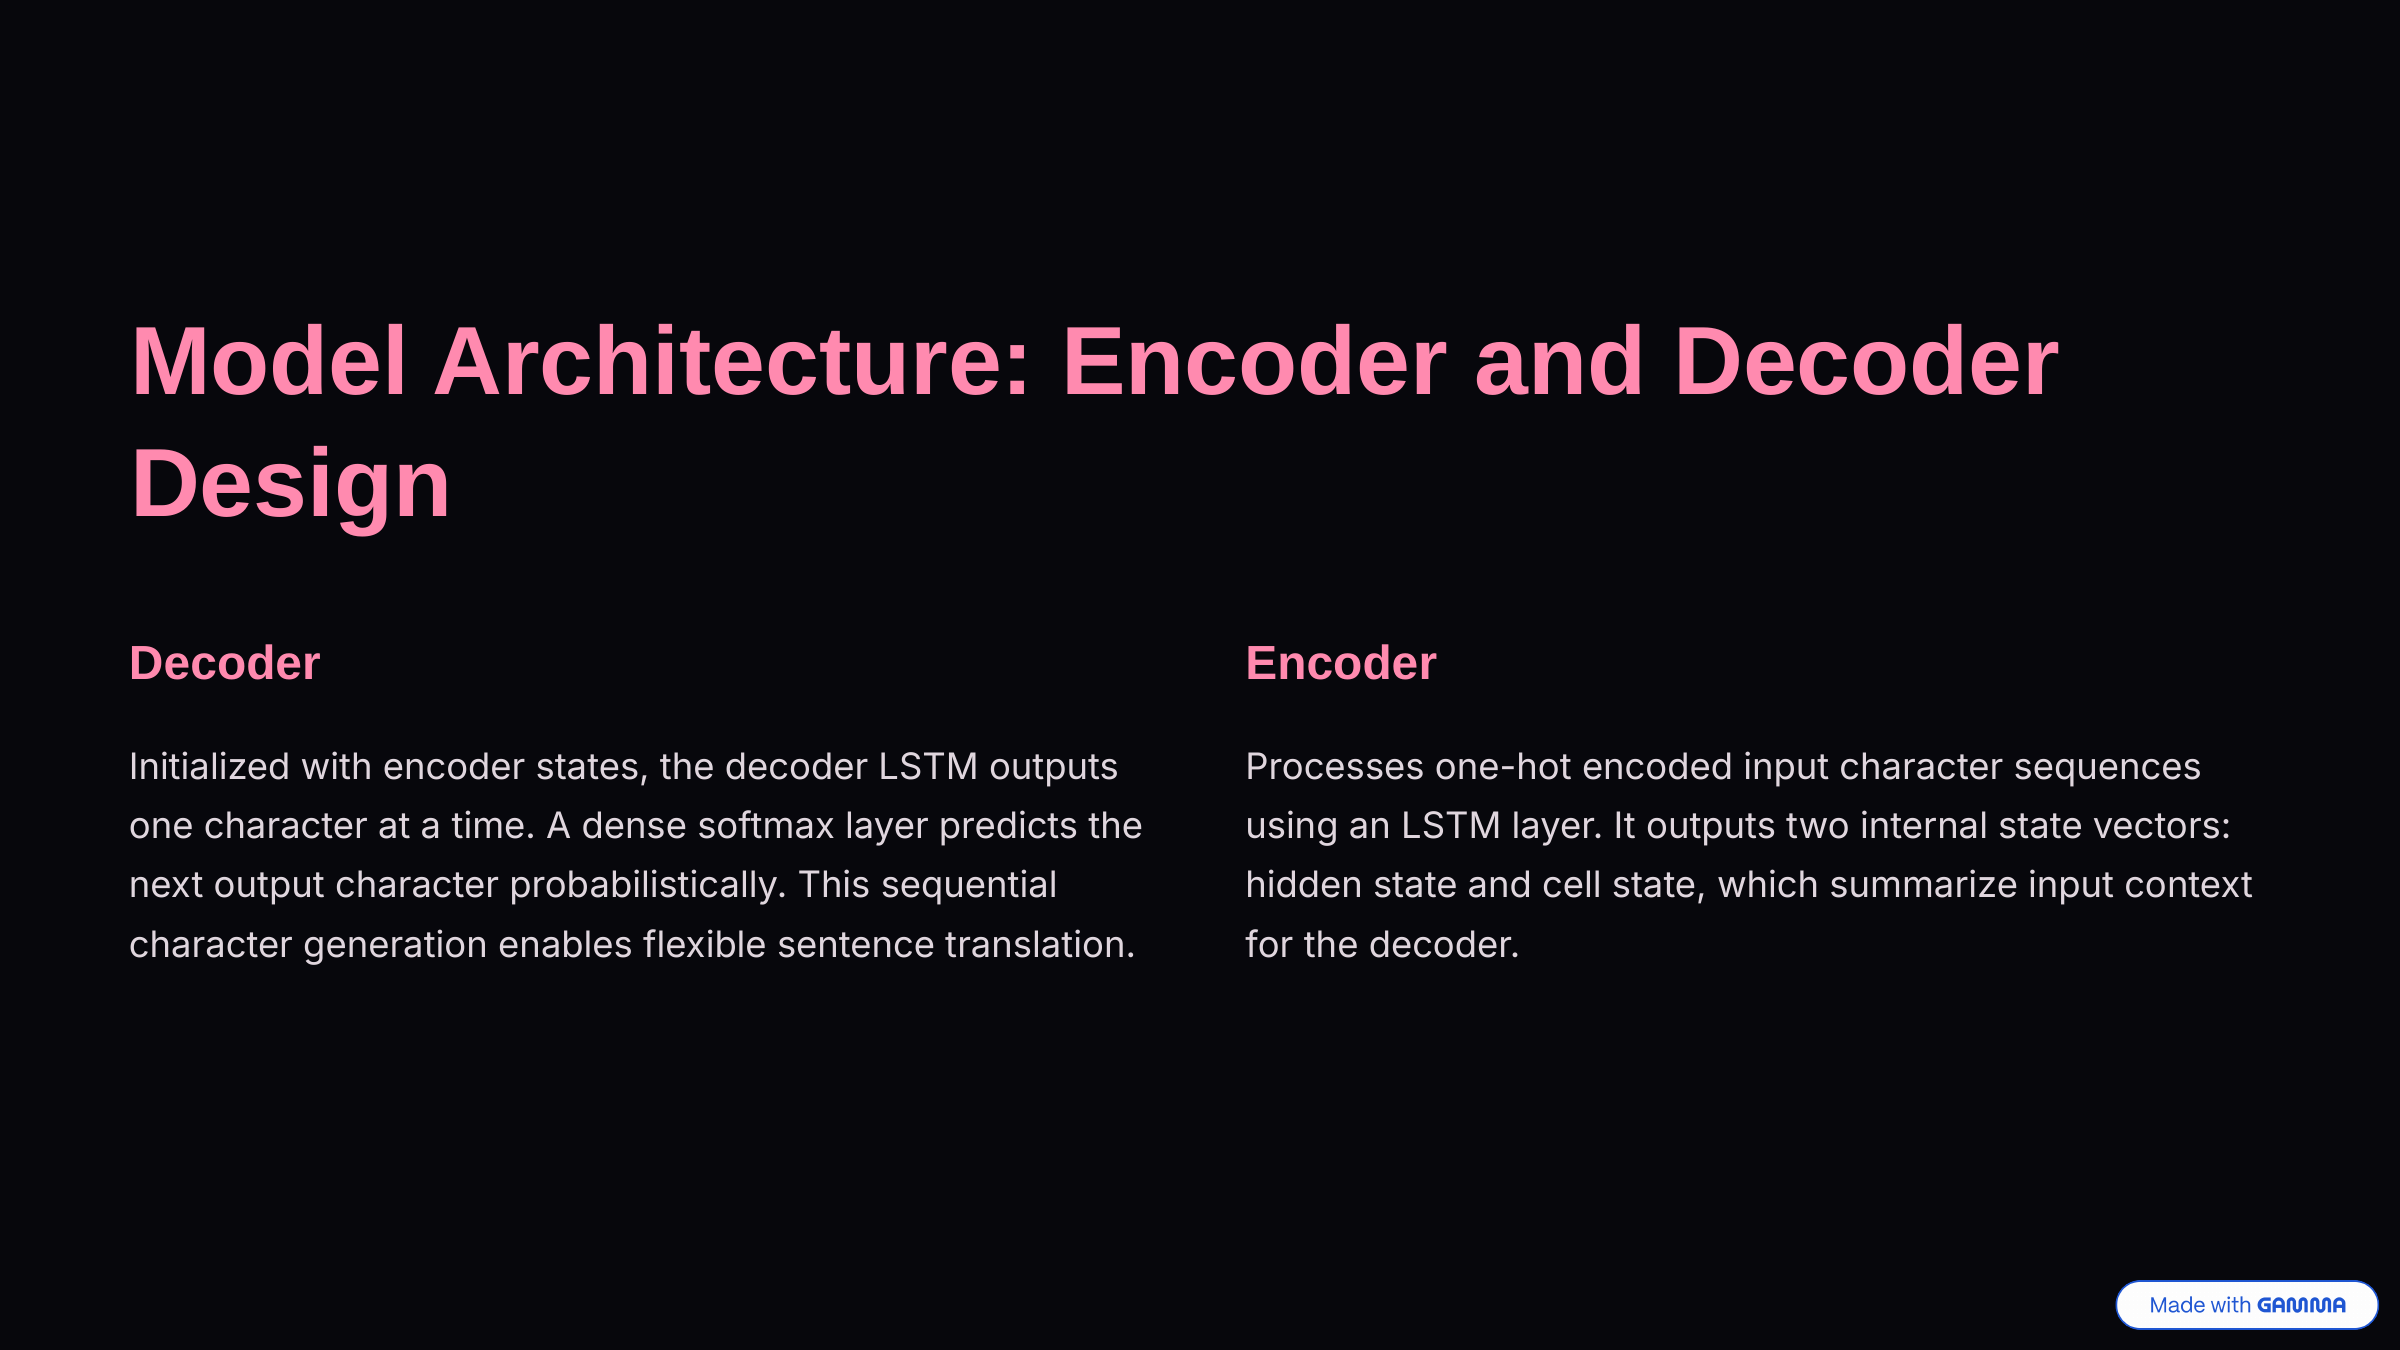

Model Architecture: Encoder and Decoder Design
Decoder
Encoder
Initialized with encoder states, the decoder LSTM outputs one character at a time. A dense softmax layer predicts the next output character probabilistically. This sequential character generation enables flexible sentence translation.
Processes one-hot encoded input character sequences using an LSTM layer. It outputs two internal state vectors: hidden state and cell state, which summarize input context for the decoder.